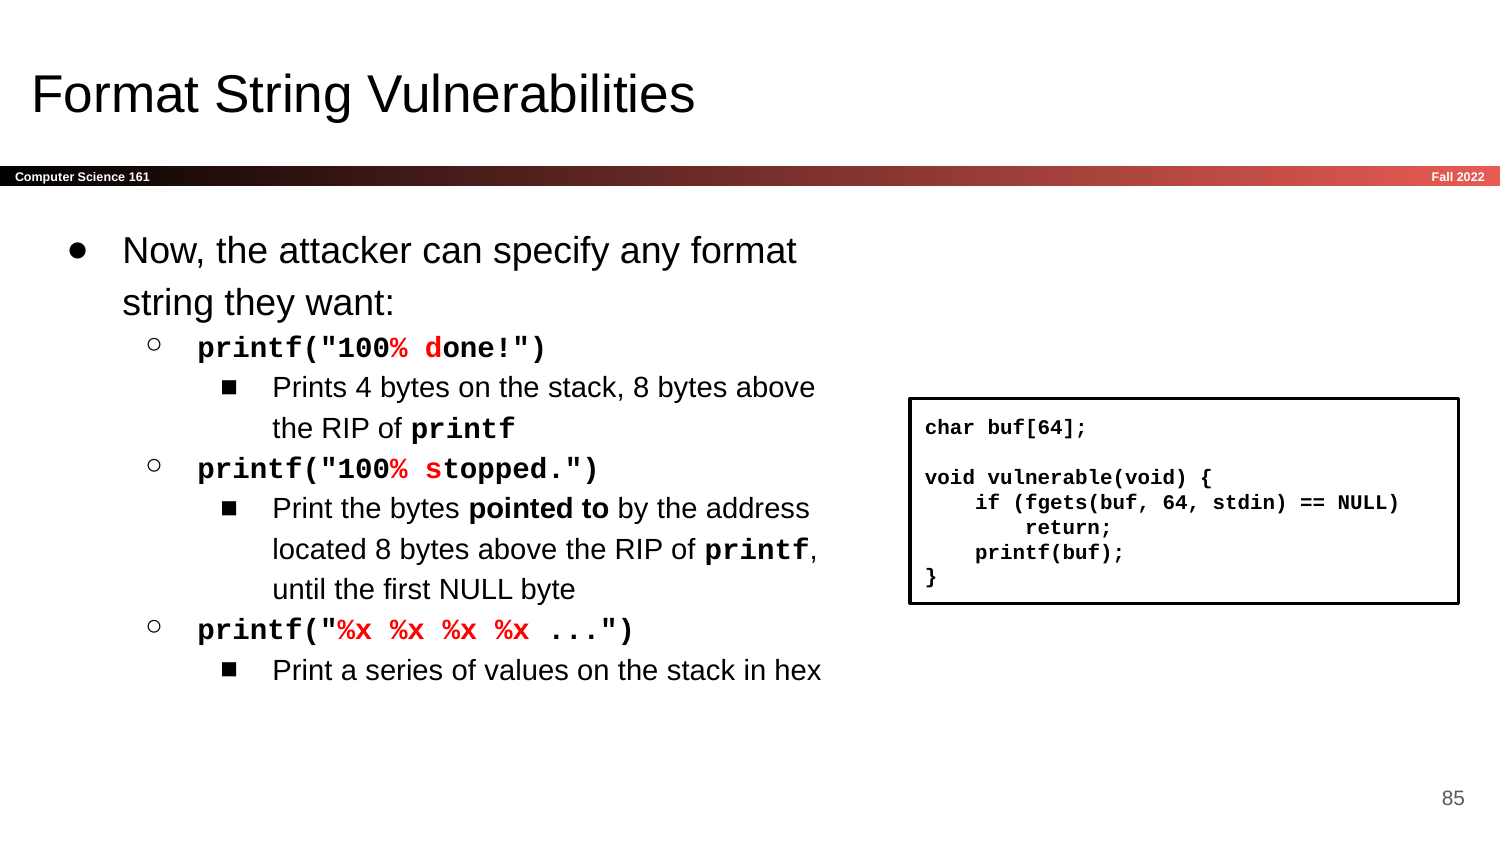

# Format String Vulnerabilities
Now, the attacker can specify any format string they want:
printf("100% done!")
Prints 4 bytes on the stack, 8 bytes above the RIP of printf
printf("100% stopped.")
Print the bytes pointed to by the address located 8 bytes above the RIP of printf, until the first NULL byte
printf("%x %x %x %x ...")
Print a series of values on the stack in hex
char buf[64];

void vulnerable(void) {
    if (fgets(buf, 64, stdin) == NULL)
        return;
    printf(buf);
}
85